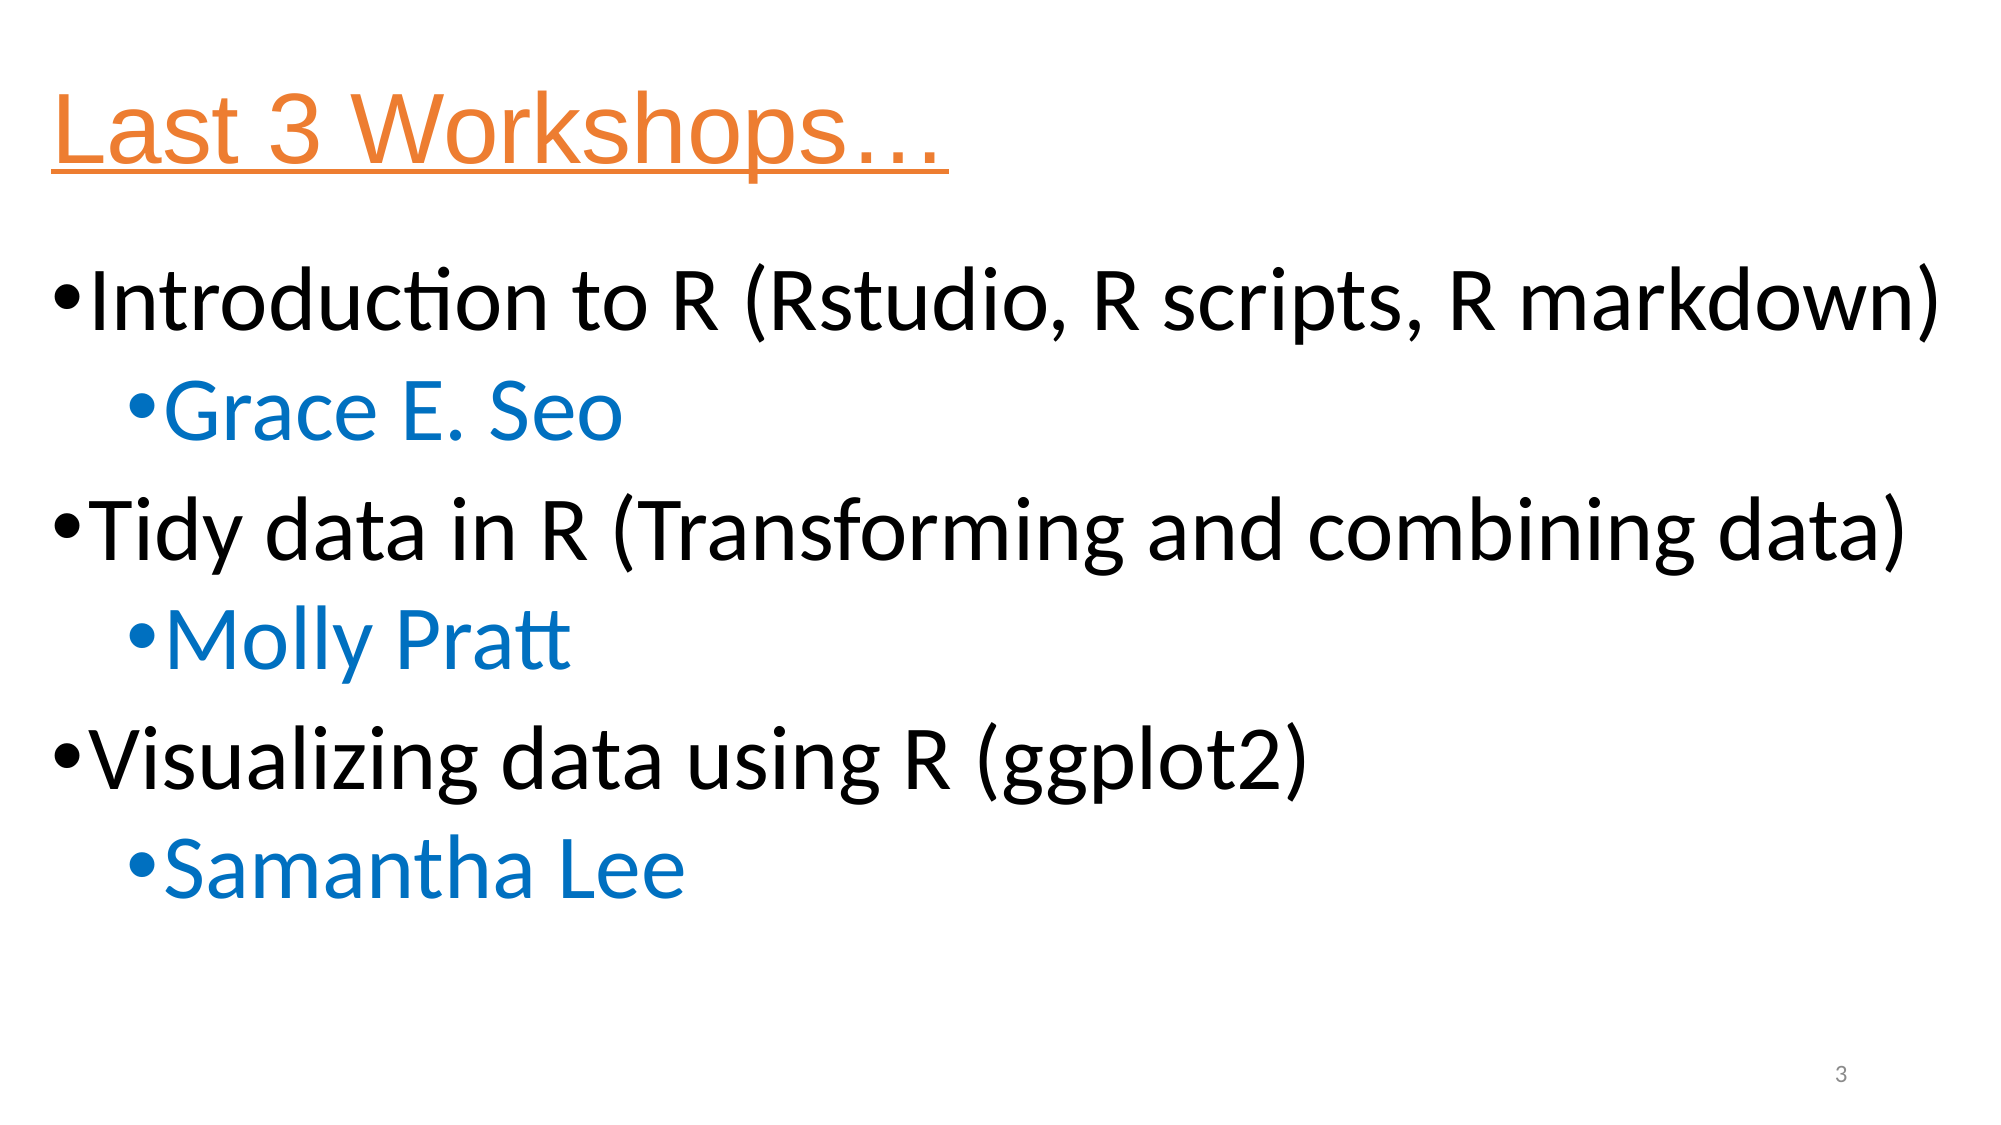

# Last 3 Workshops…
Introduction to R (Rstudio, R scripts, R markdown)
Grace E. Seo
Tidy data in R (Transforming and combining data)
Molly Pratt
Visualizing data using R (ggplot2)
Samantha Lee

3